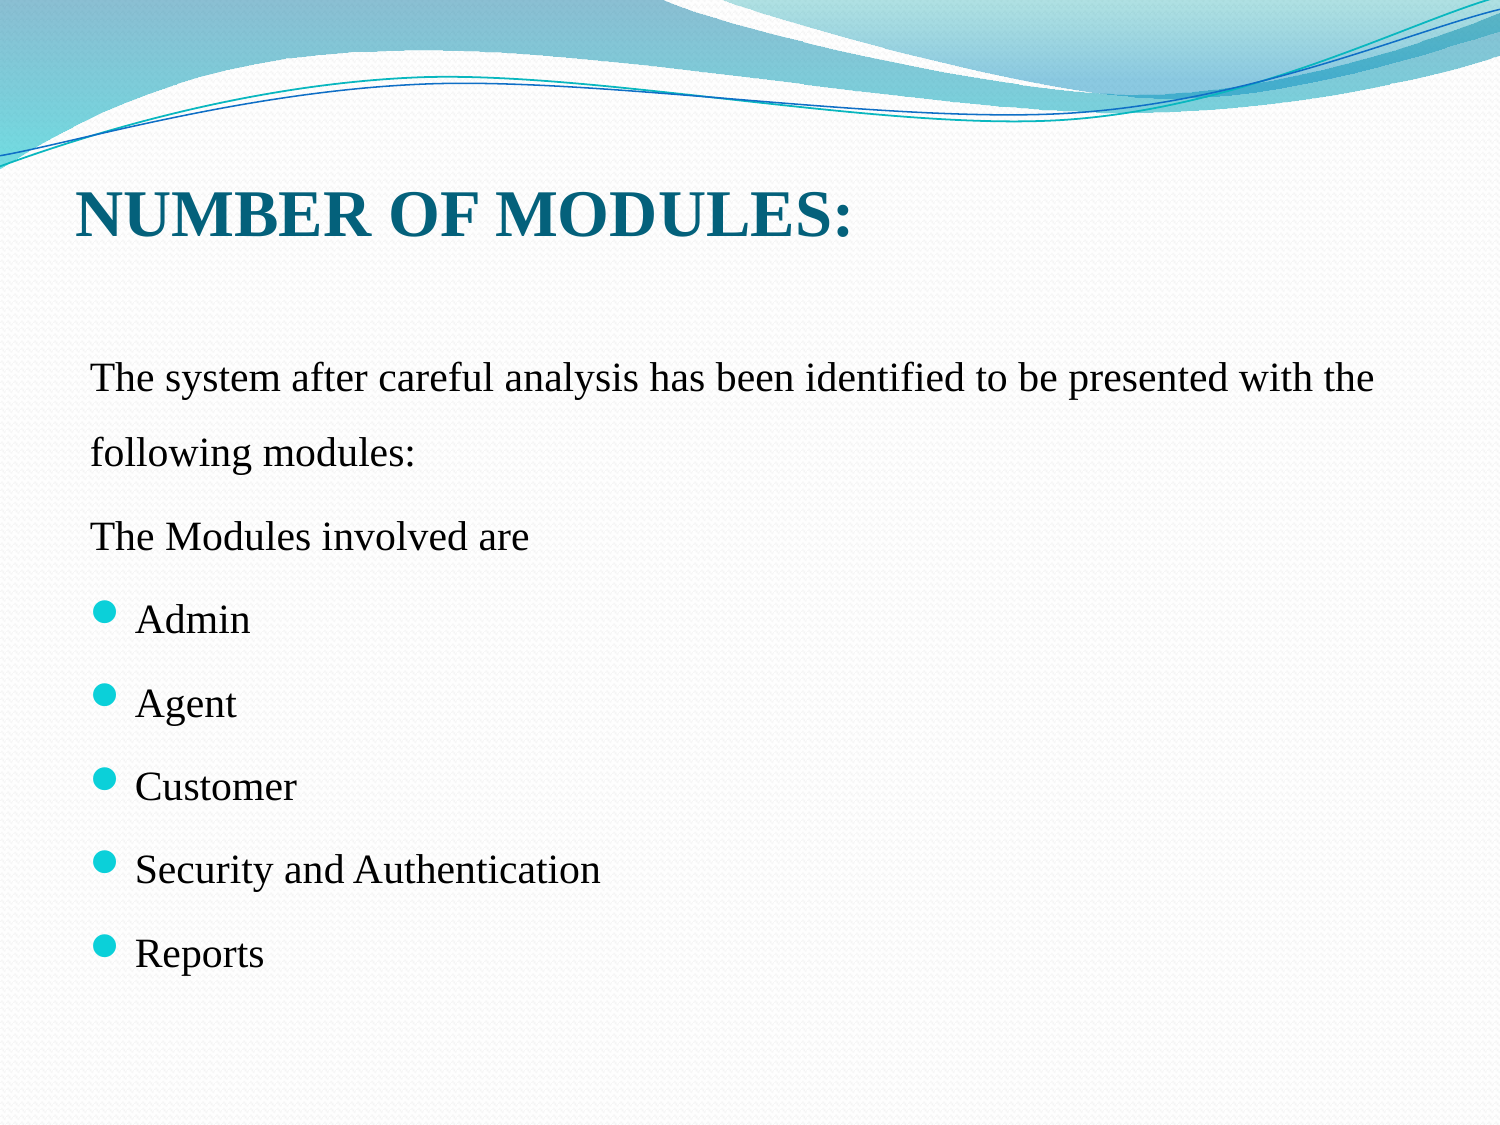

# NUMBER OF MODULES:
The system after careful analysis has been identified to be presented with the following modules:
The Modules involved are
Admin
Agent
Customer
Security and Authentication
Reports